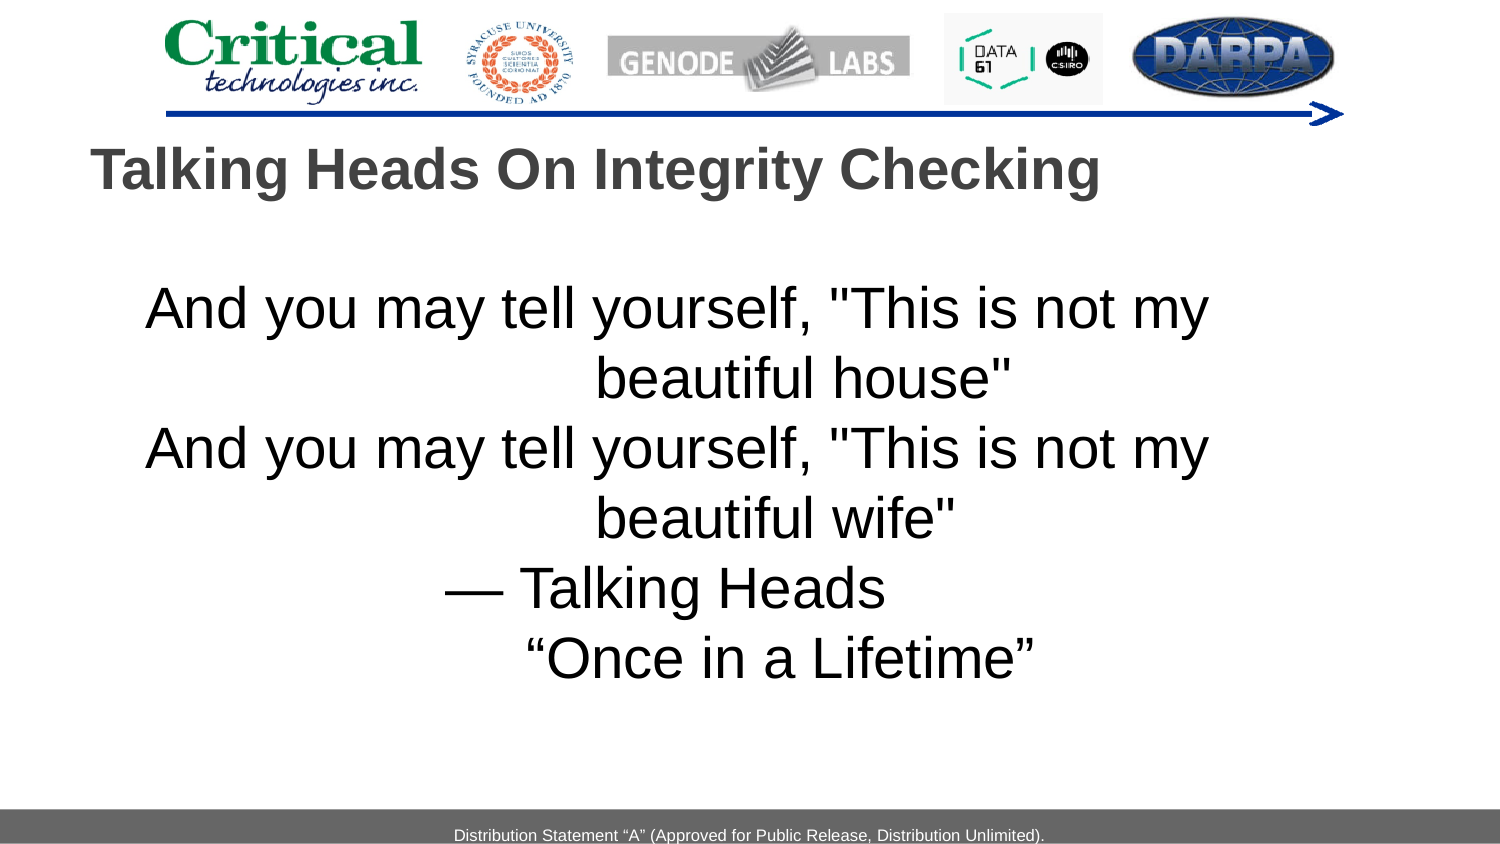

# Talking Heads On Integrity Checking
And you may tell yourself, "This is not my 				beautiful house"
And you may tell yourself, "This is not my 				beautiful wife"
		— Talking Heads
		     “Once in a Lifetime”